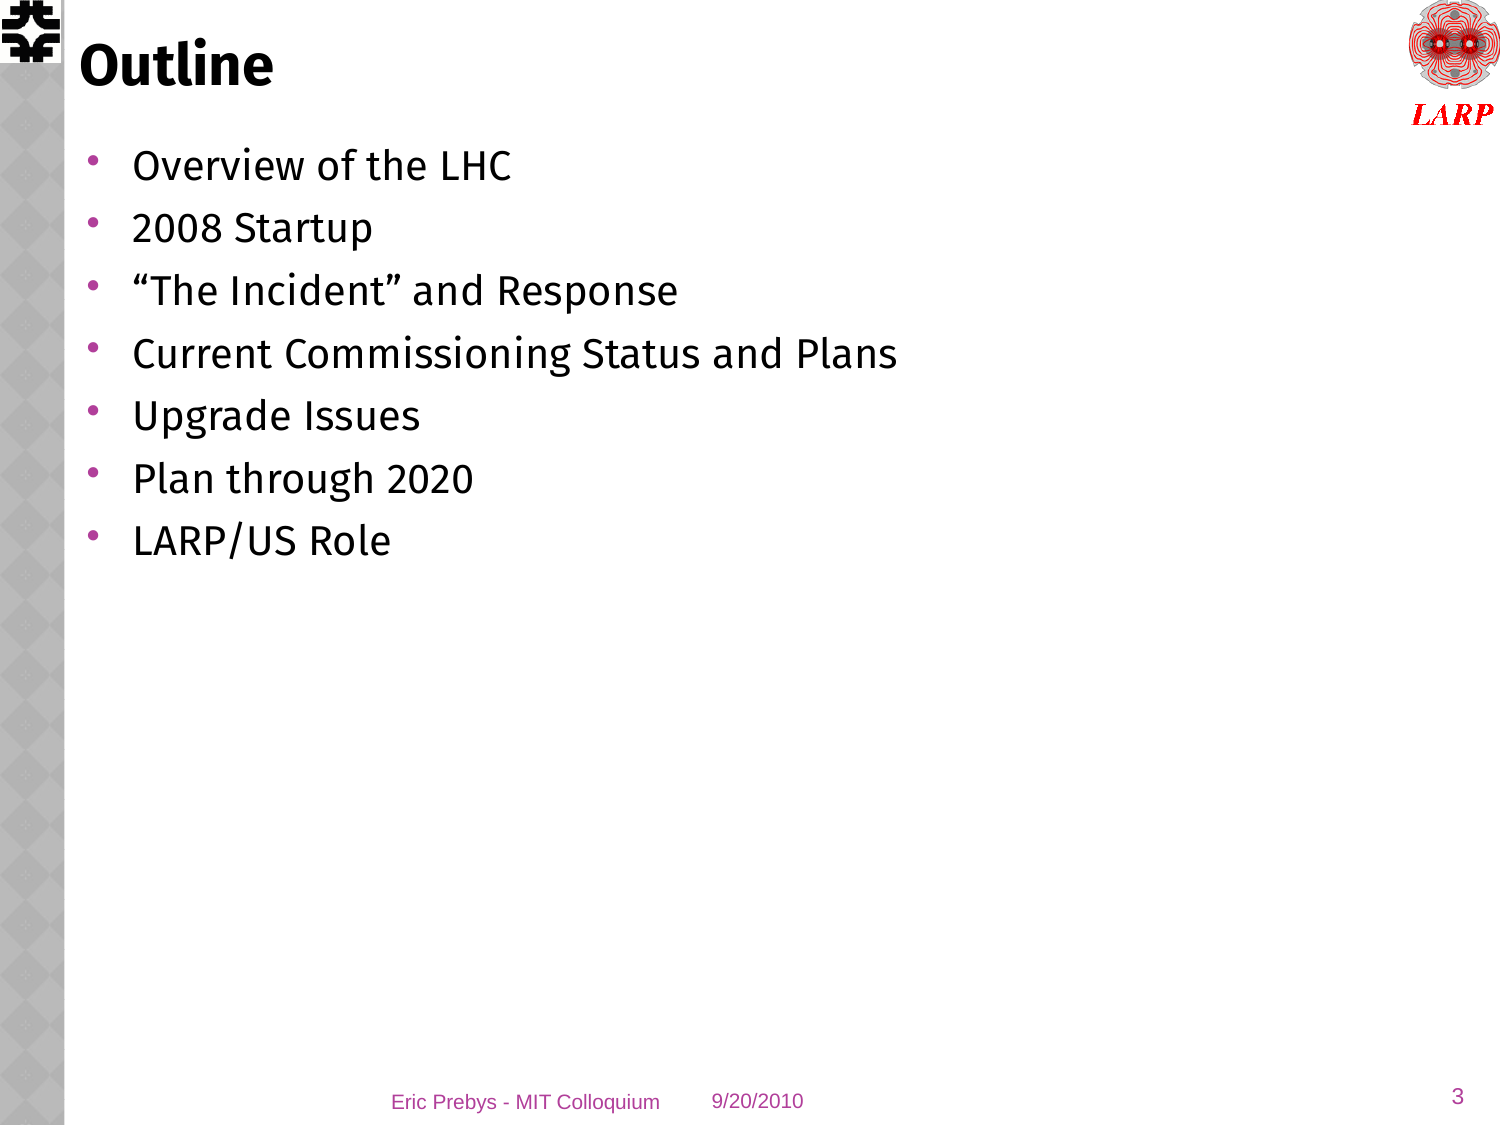

# Outline
Overview of the LHC
2008 Startup
“The Incident” and Response
Current Commissioning Status and Plans
Upgrade Issues
Plan through 2020
LARP/US Role
3
Eric Prebys - MIT Colloquium
9/20/2010